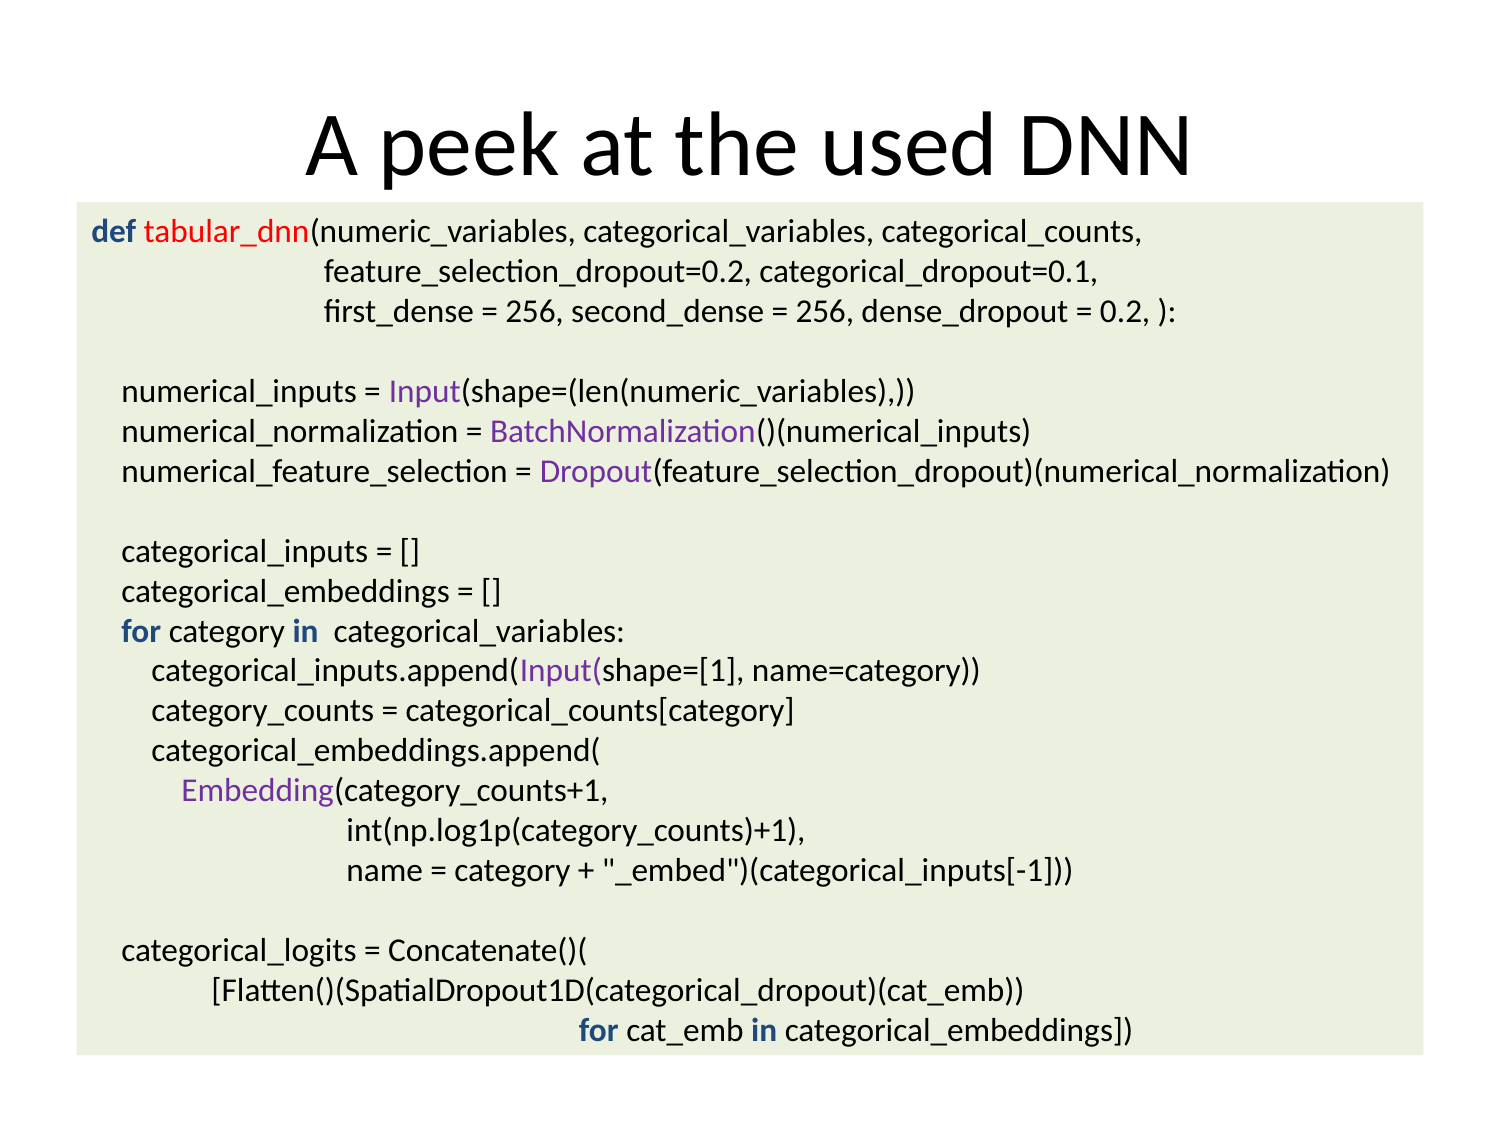

# A peek at the used DNN
def tabular_dnn(numeric_variables, categorical_variables, categorical_counts,
                               feature_selection_dropout=0.2, categorical_dropout=0.1,
                               first_dense = 256, second_dense = 256, dense_dropout = 0.2, ):

    numerical_inputs = Input(shape=(len(numeric_variables),))
    numerical_normalization = BatchNormalization()(numerical_inputs)
    numerical_feature_selection = Dropout(feature_selection_dropout)(numerical_normalization)

    categorical_inputs = []
    categorical_embeddings = []
    for category in  categorical_variables:
        categorical_inputs.append(Input(shape=[1], name=category))
        category_counts = categorical_counts[category]
        categorical_embeddings.append(
            Embedding(category_counts+1,
                                  int(np.log1p(category_counts)+1),
                                  name = category + "_embed")(categorical_inputs[-1]))

    categorical_logits = Concatenate()(
                [Flatten()(SpatialDropout1D(categorical_dropout)(cat_emb))
                                                                 for cat_emb in categorical_embeddings])